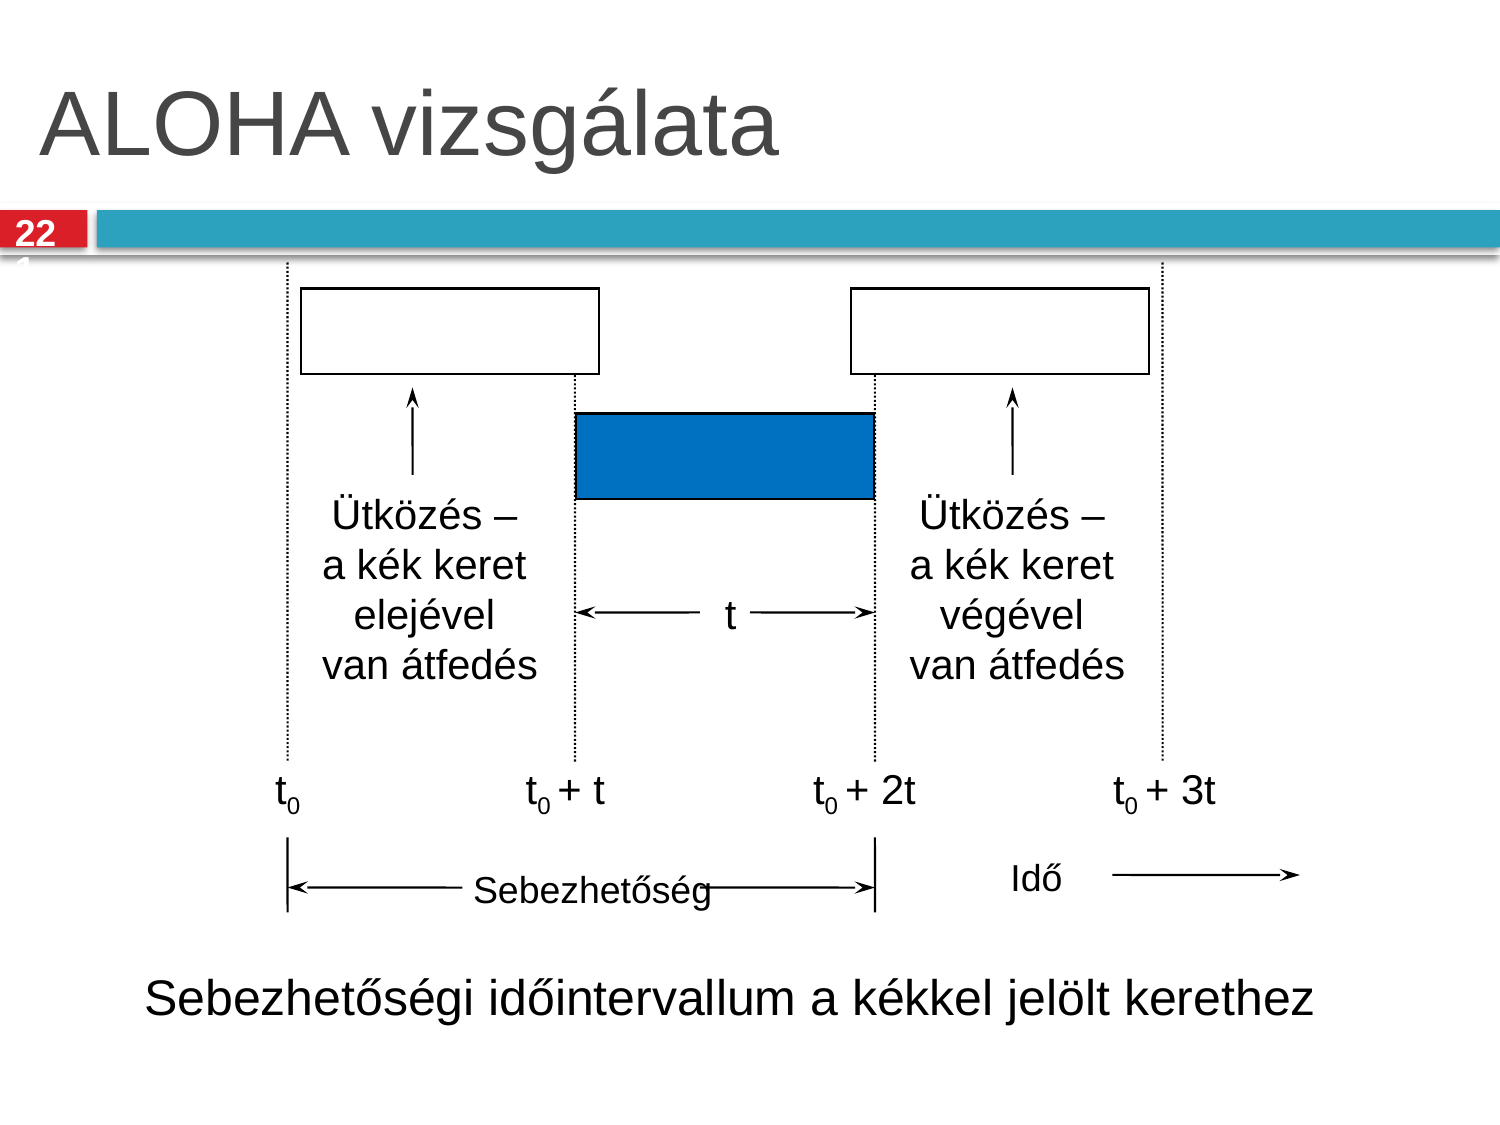

# ALOHA vizsgálata
221

Ütközés –
a kék keret
elejével
van átfedés
Ütközés –
a kék keret
végével
van átfedés
t

t0
t0 + t
t0 + 2t
t0 + 3t

Idő
Sebezhetőség

Sebezhetőségi időintervallum a kékkel jelölt kerethez